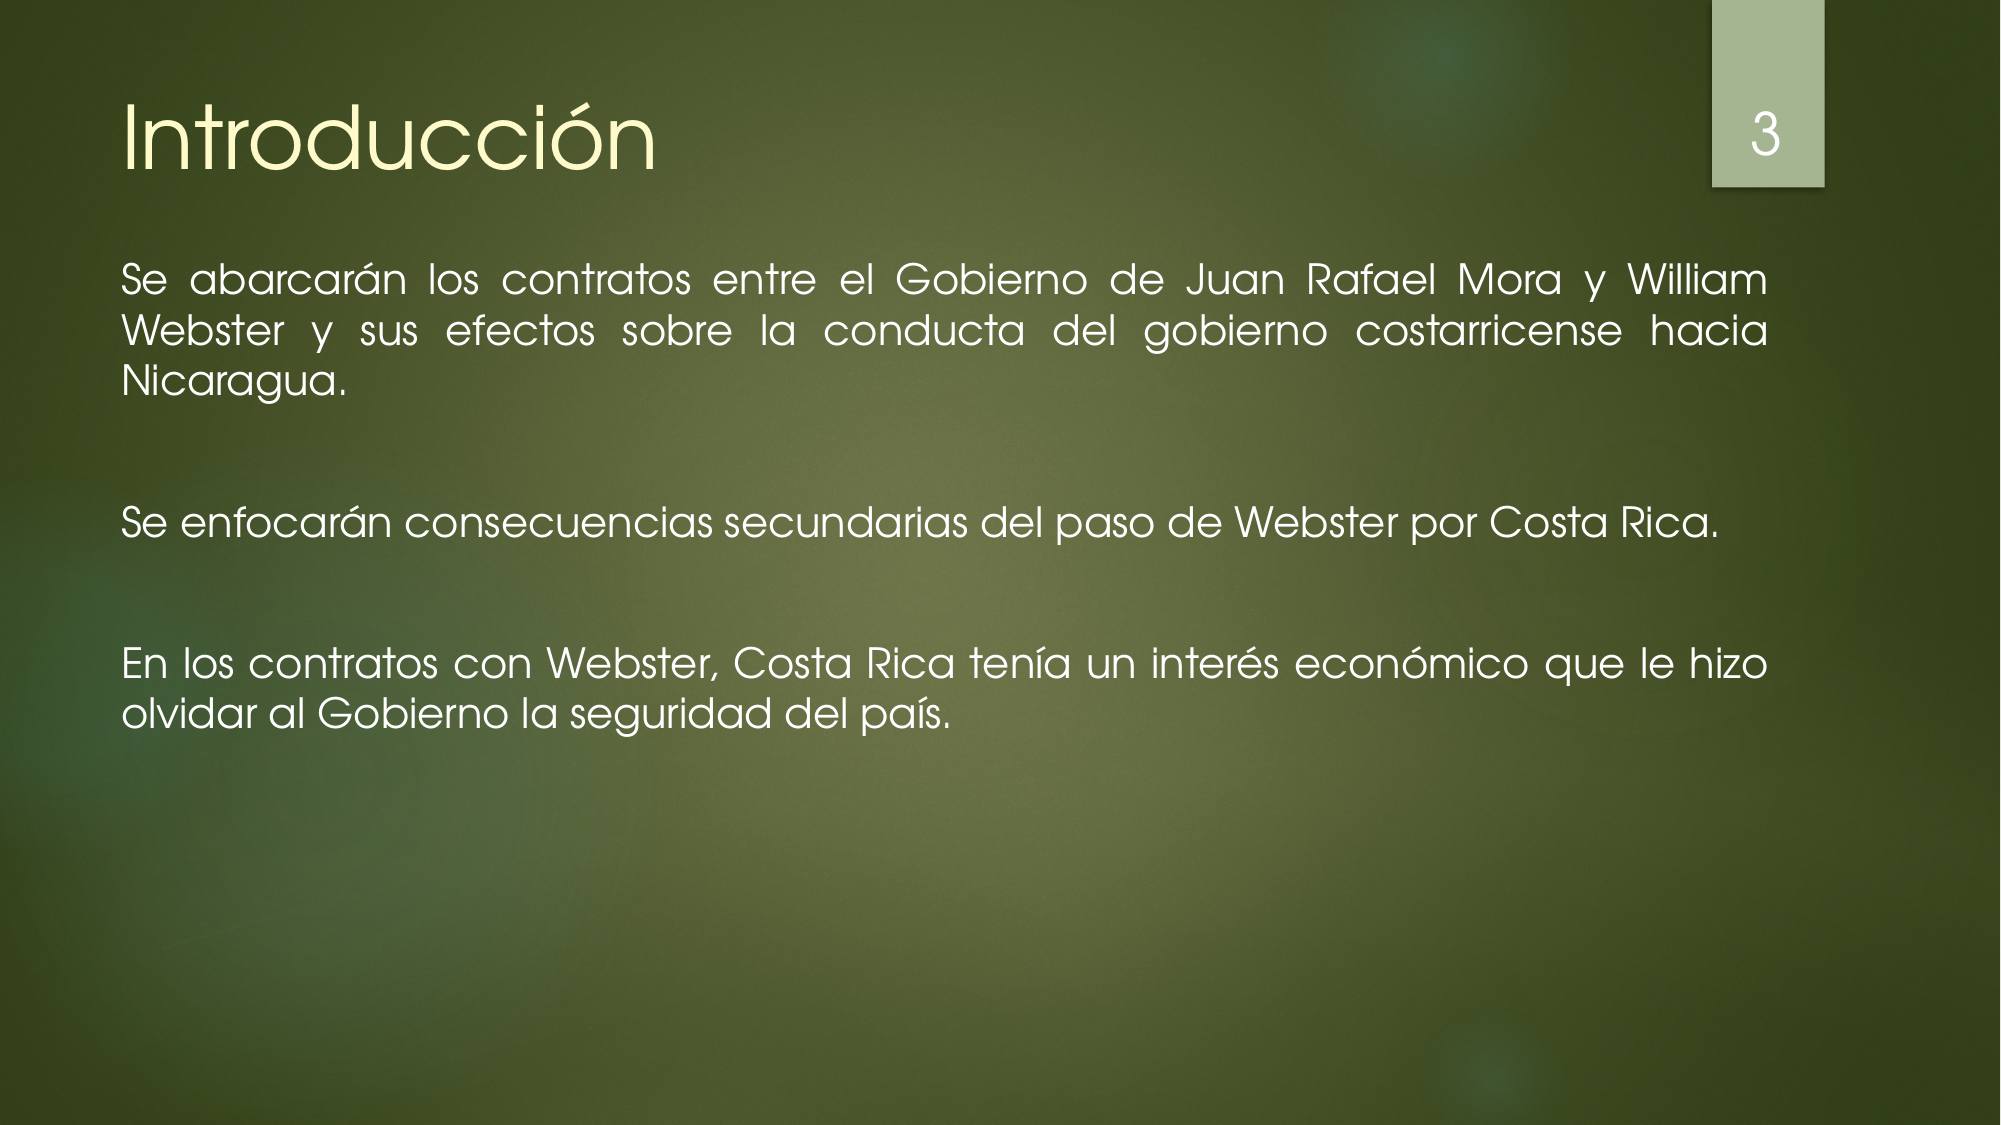

3
# Introducción
Se abarcarán los contratos entre el Gobierno de Juan Rafael Mora y William Webster y sus efectos sobre la conducta del gobierno costarricense hacia Nicaragua.

Se enfocarán consecuencias secundarias del paso de Webster por Costa Rica.

En los contratos con Webster, Costa Rica tenía un interés económico que le hizo olvidar al Gobierno la seguridad del país.